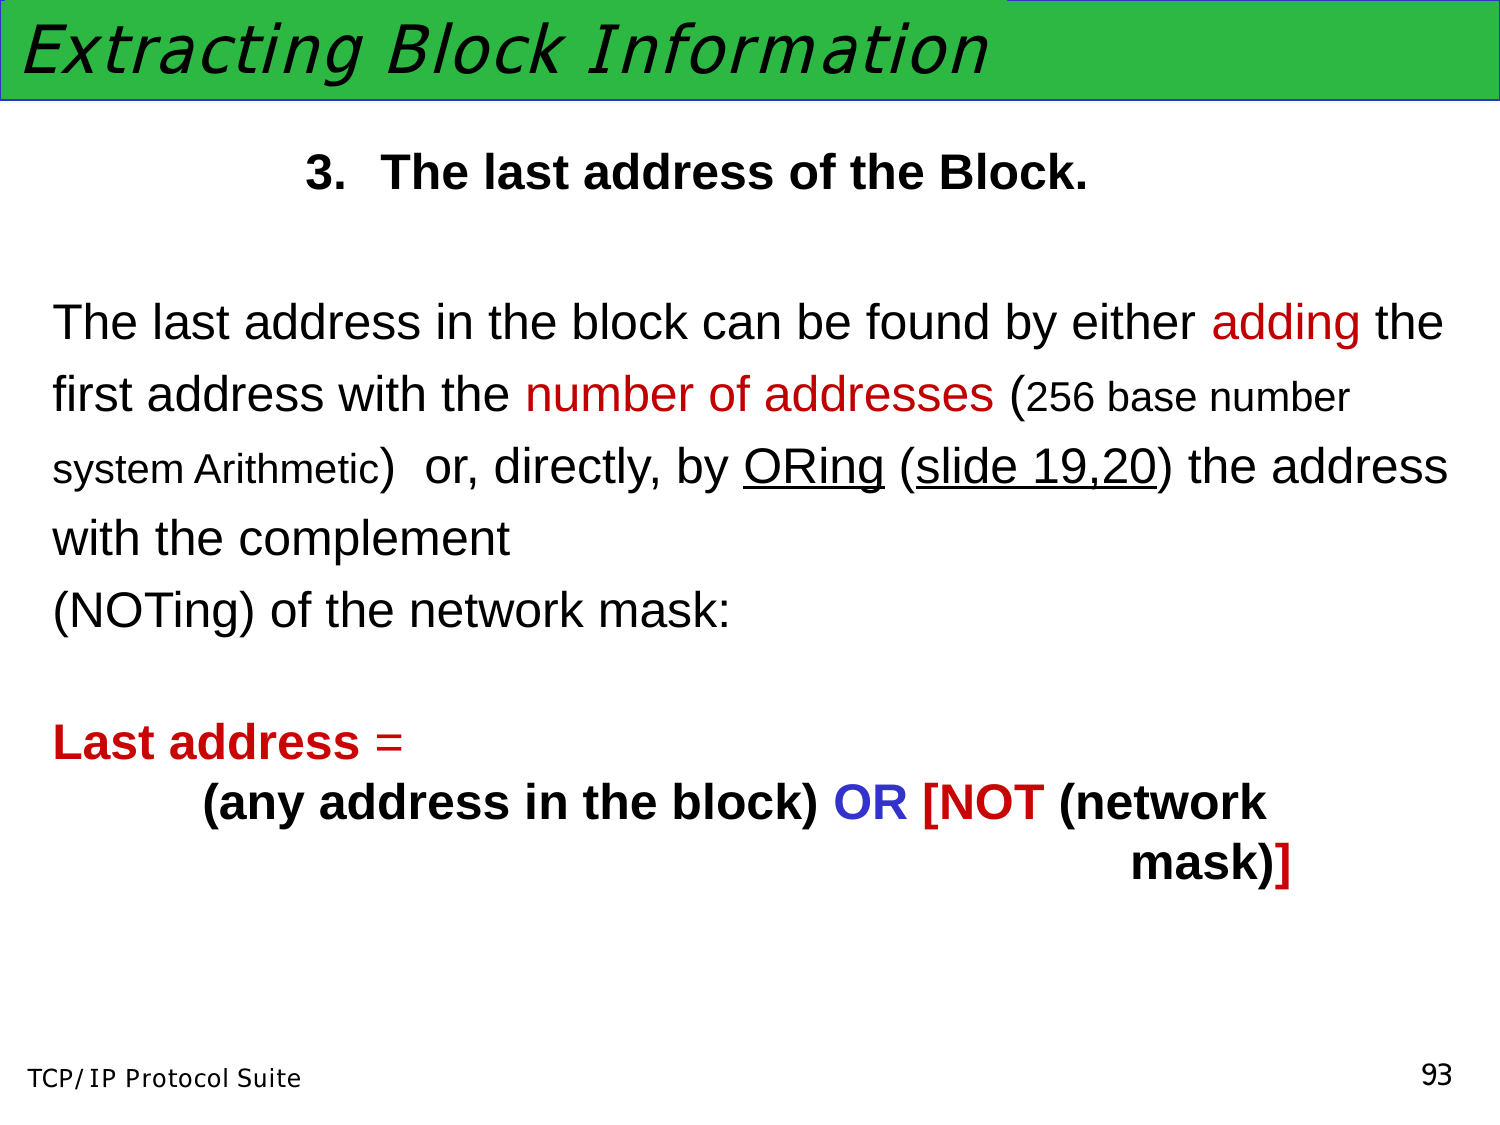

Extracting Block Information
The last address of the Block.
The last address in the block can be found by either adding the first address with the number of addresses (256 base number system Arithmetic)  or, directly, by ORing (slide 19,20) the address with the complement
(NOTing) of the network mask:

Last address =
	(any address in the block) OR [NOT (network   								  mask)]
93
TCP/IP Protocol Suite